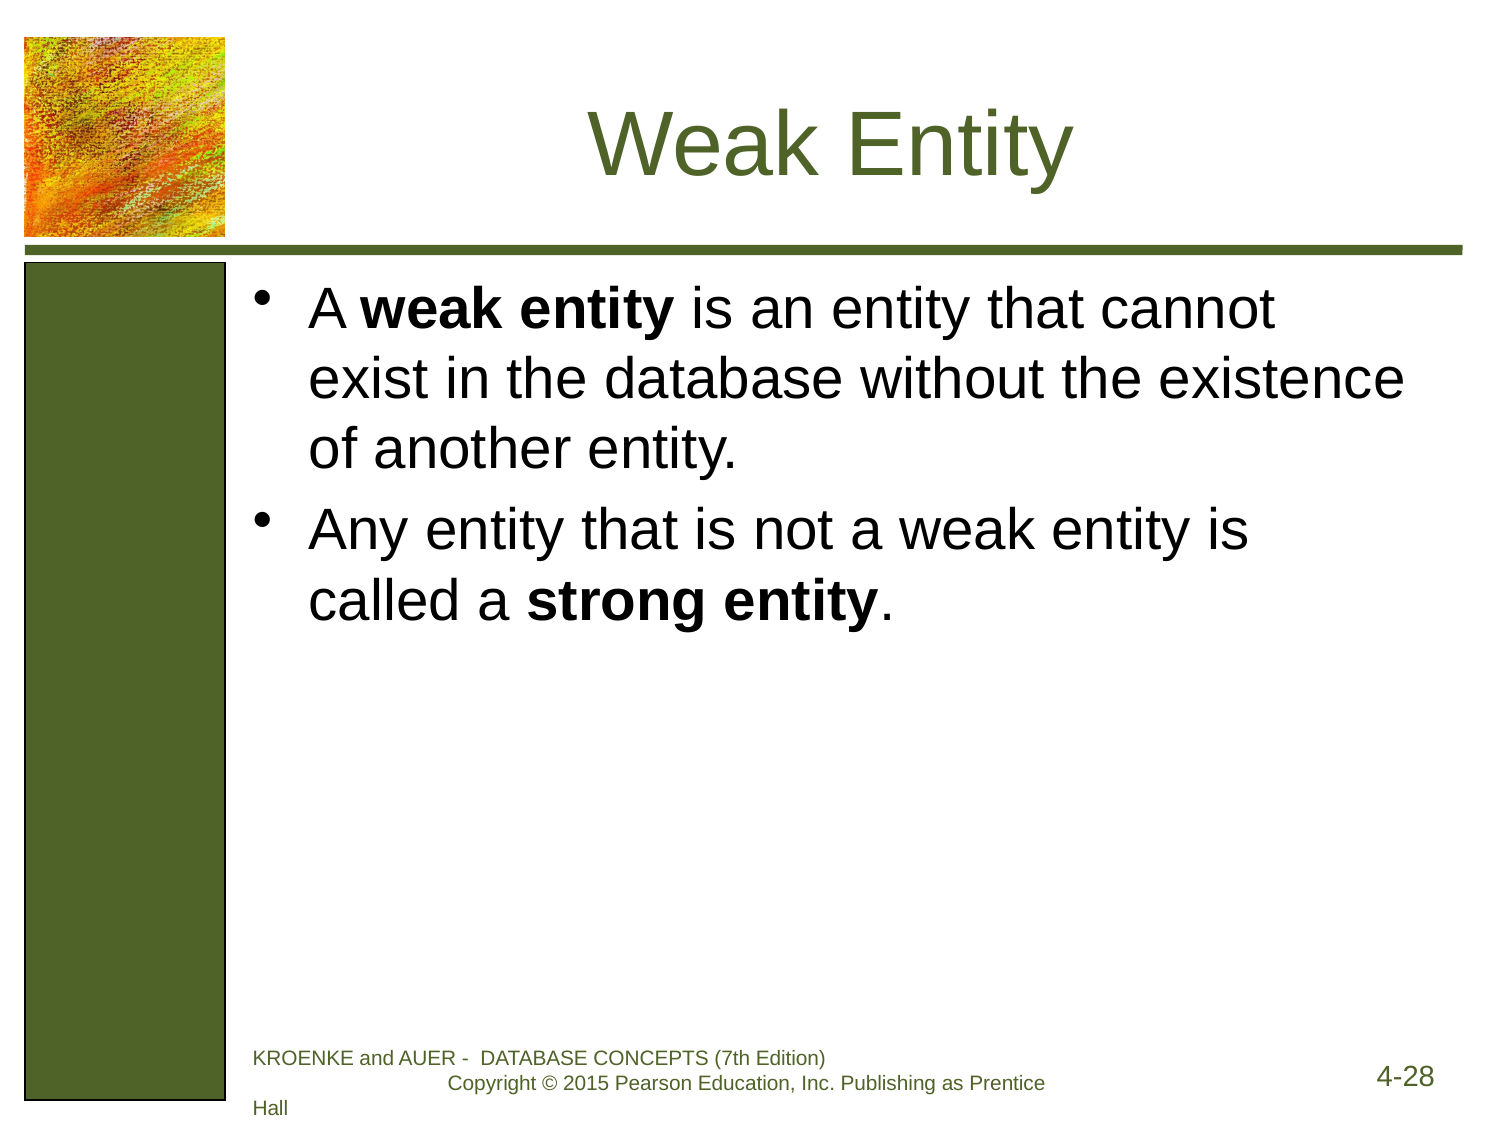

# Weak Entity
A weak entity is an entity that cannot exist in the database without the existence of another entity.
Any entity that is not a weak entity is called a strong entity.
KROENKE and AUER -  DATABASE CONCEPTS (7th Edition)                                                                             Copyright © 2015 Pearson Education, Inc. Publishing as Prentice Hall
4-28